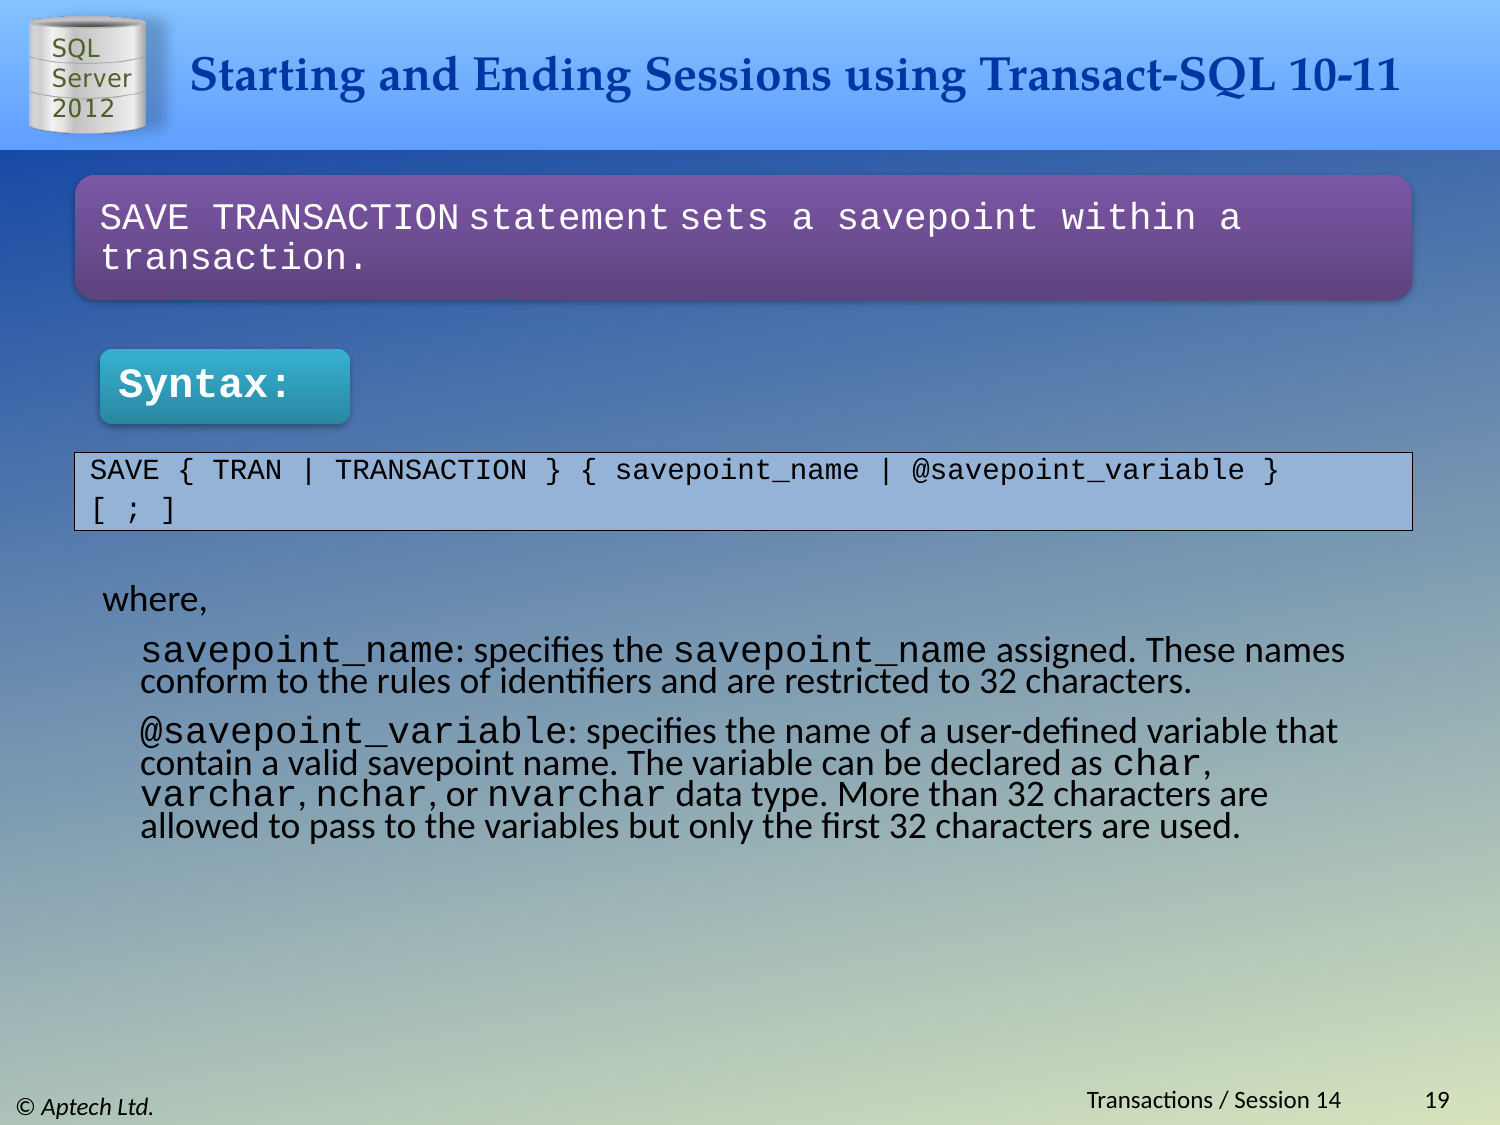

# Starting and Ending Sessions using Transact-SQL 10-11

SAVE TRANSACTION statement sets a savepoint within a transaction.
Syntax:
SAVE { TRAN | TRANSACTION } { savepoint_name | @savepoint_variable }
[ ; ]
where,
savepoint_name: specifies the savepoint_name assigned. These names conform to the rules of identifiers and are restricted to 32 characters.
@savepoint_variable: specifies the name of a user-defined variable that contain a valid savepoint name. The variable can be declared as char, varchar, nchar, or nvarchar data type. More than 32 characters are allowed to pass to the variables but only the first 32 characters are used.
Transactions / Session 14
19